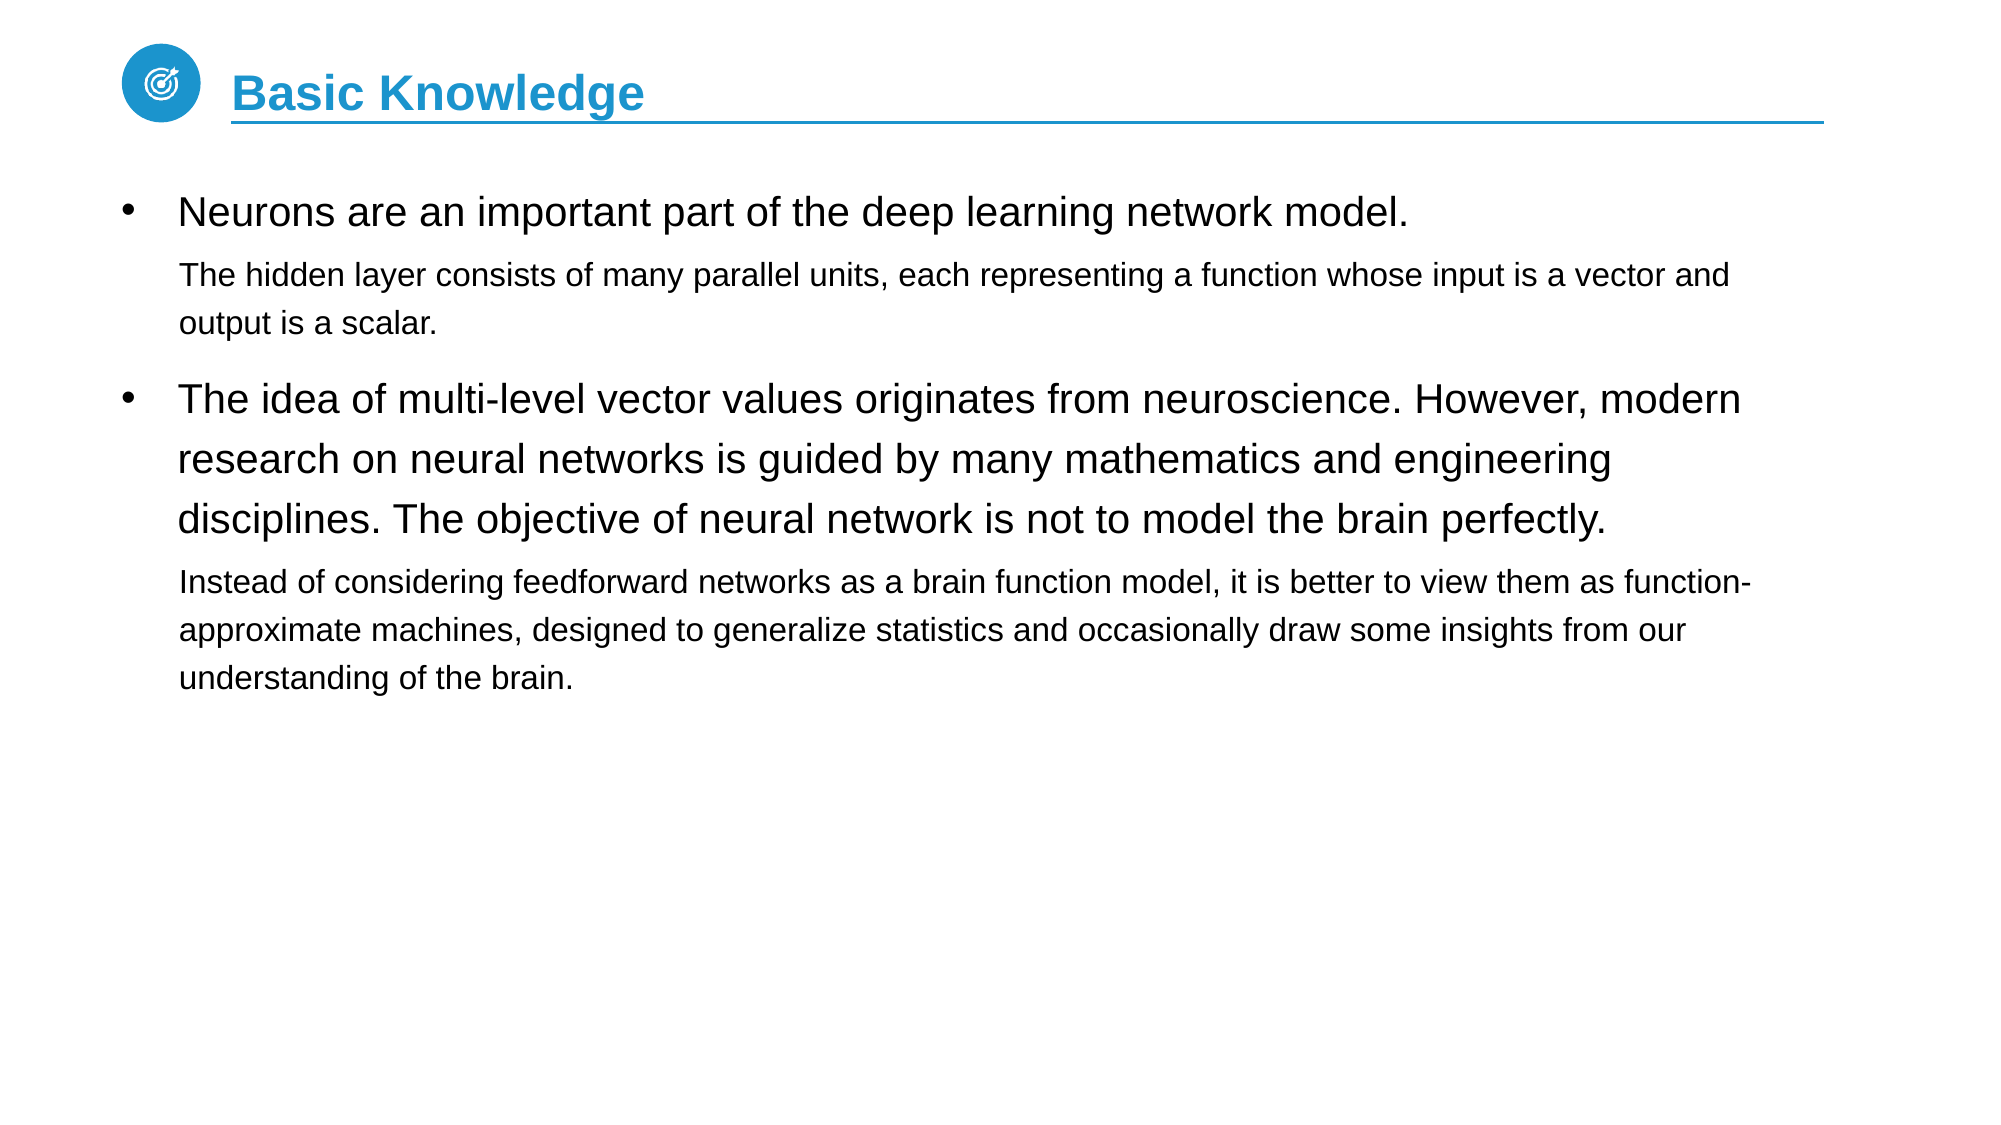

# Basic Knowledge
Neurons are an important part of the deep learning network model.
The hidden layer consists of many parallel units, each representing a function whose input is a vector and output is a scalar.
The idea of multi-level vector values originates from neuroscience. However, modern research on neural networks is guided by many mathematics and engineering disciplines. The objective of neural network is not to model the brain perfectly.
Instead of considering feedforward networks as a brain function model, it is better to view them as function-approximate machines, designed to generalize statistics and occasionally draw some insights from our understanding of the brain.